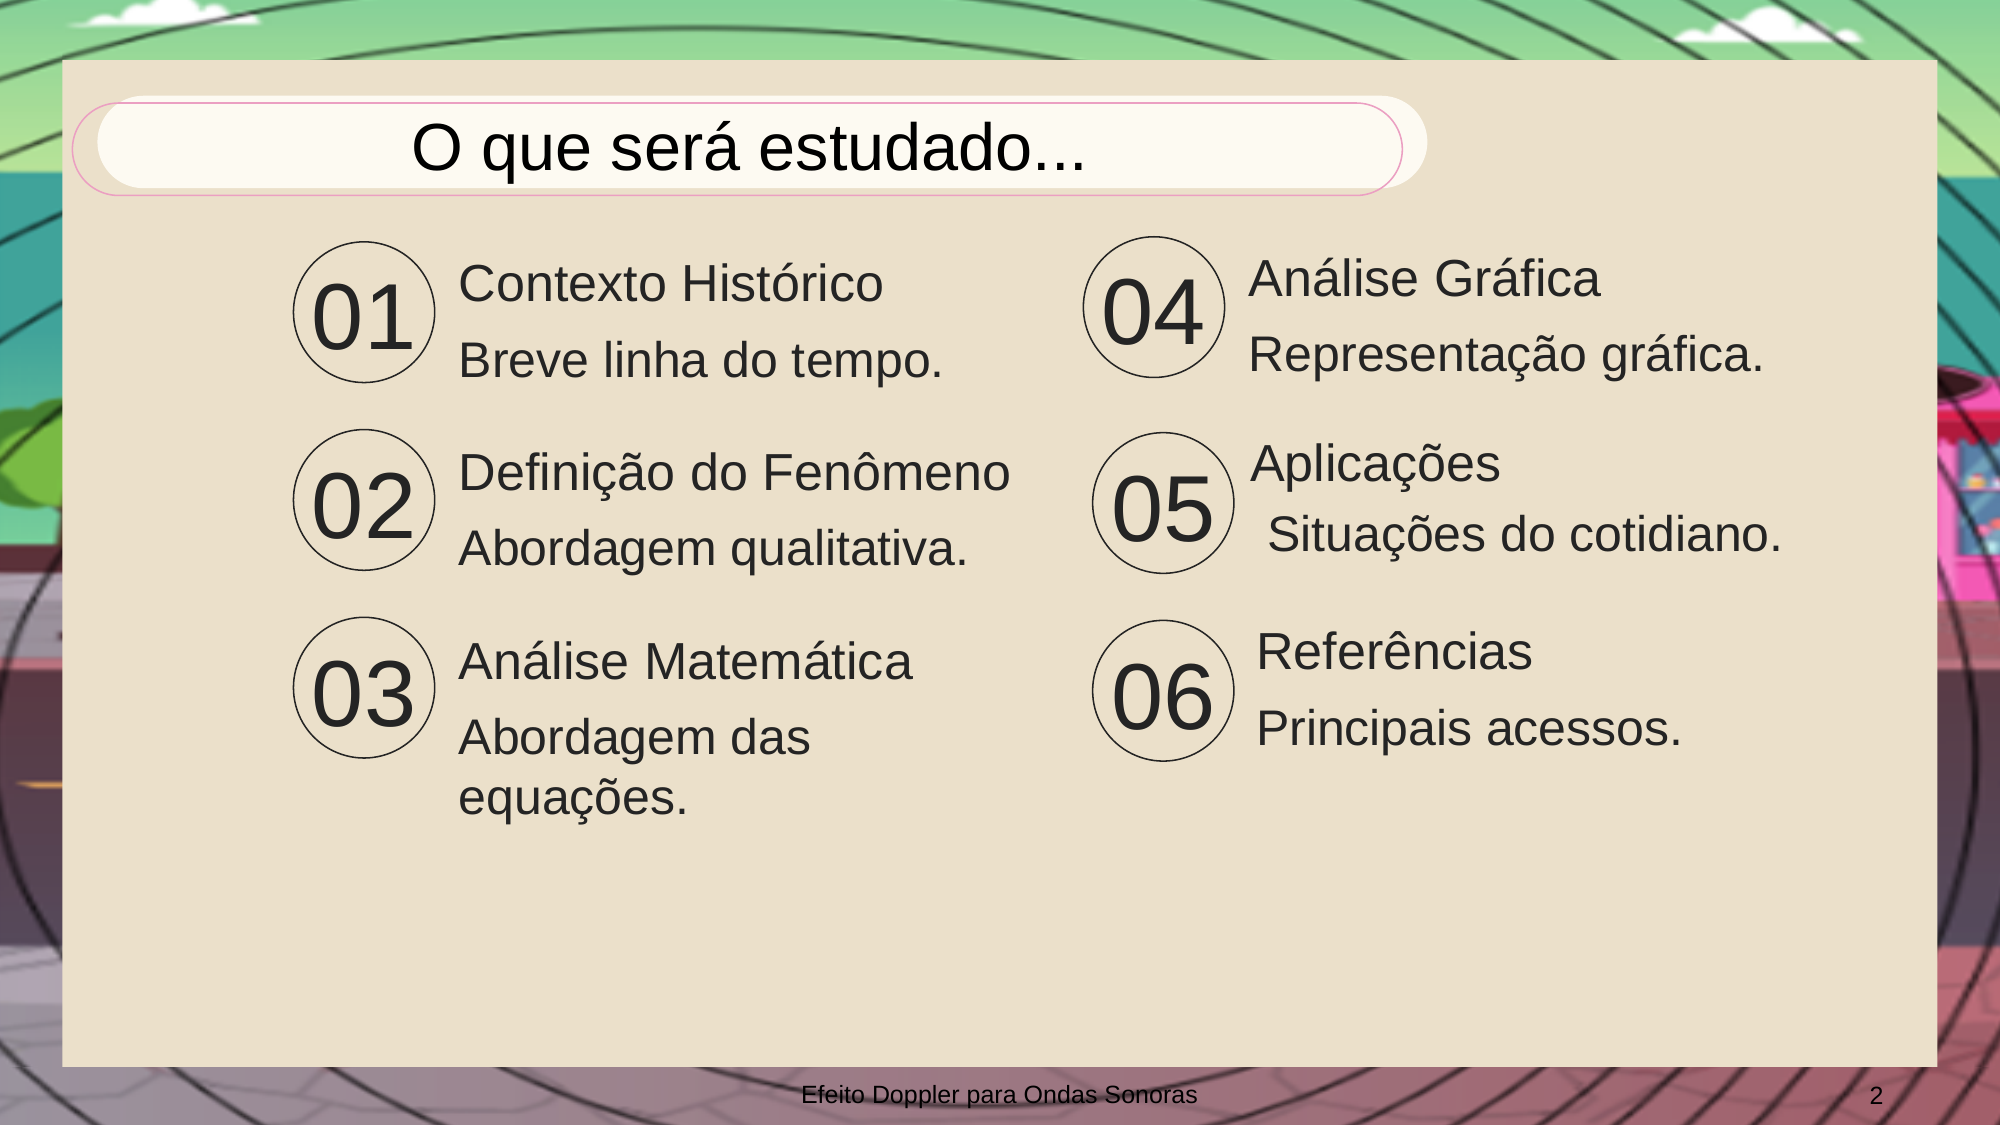

O que será estudado...

Análise Gráfica
Contexto Histórico
04
01
Representação gráfica.
Breve linha do tempo.

Aplicações

Definição do Fenômeno
02
05
Situações do cotidiano.

Abordagem qualitativa.

Referências
Análise Matemática
03
06
Principais acessos.
Abordagem das equações.
2
Efeito Doppler para Ondas Sonoras